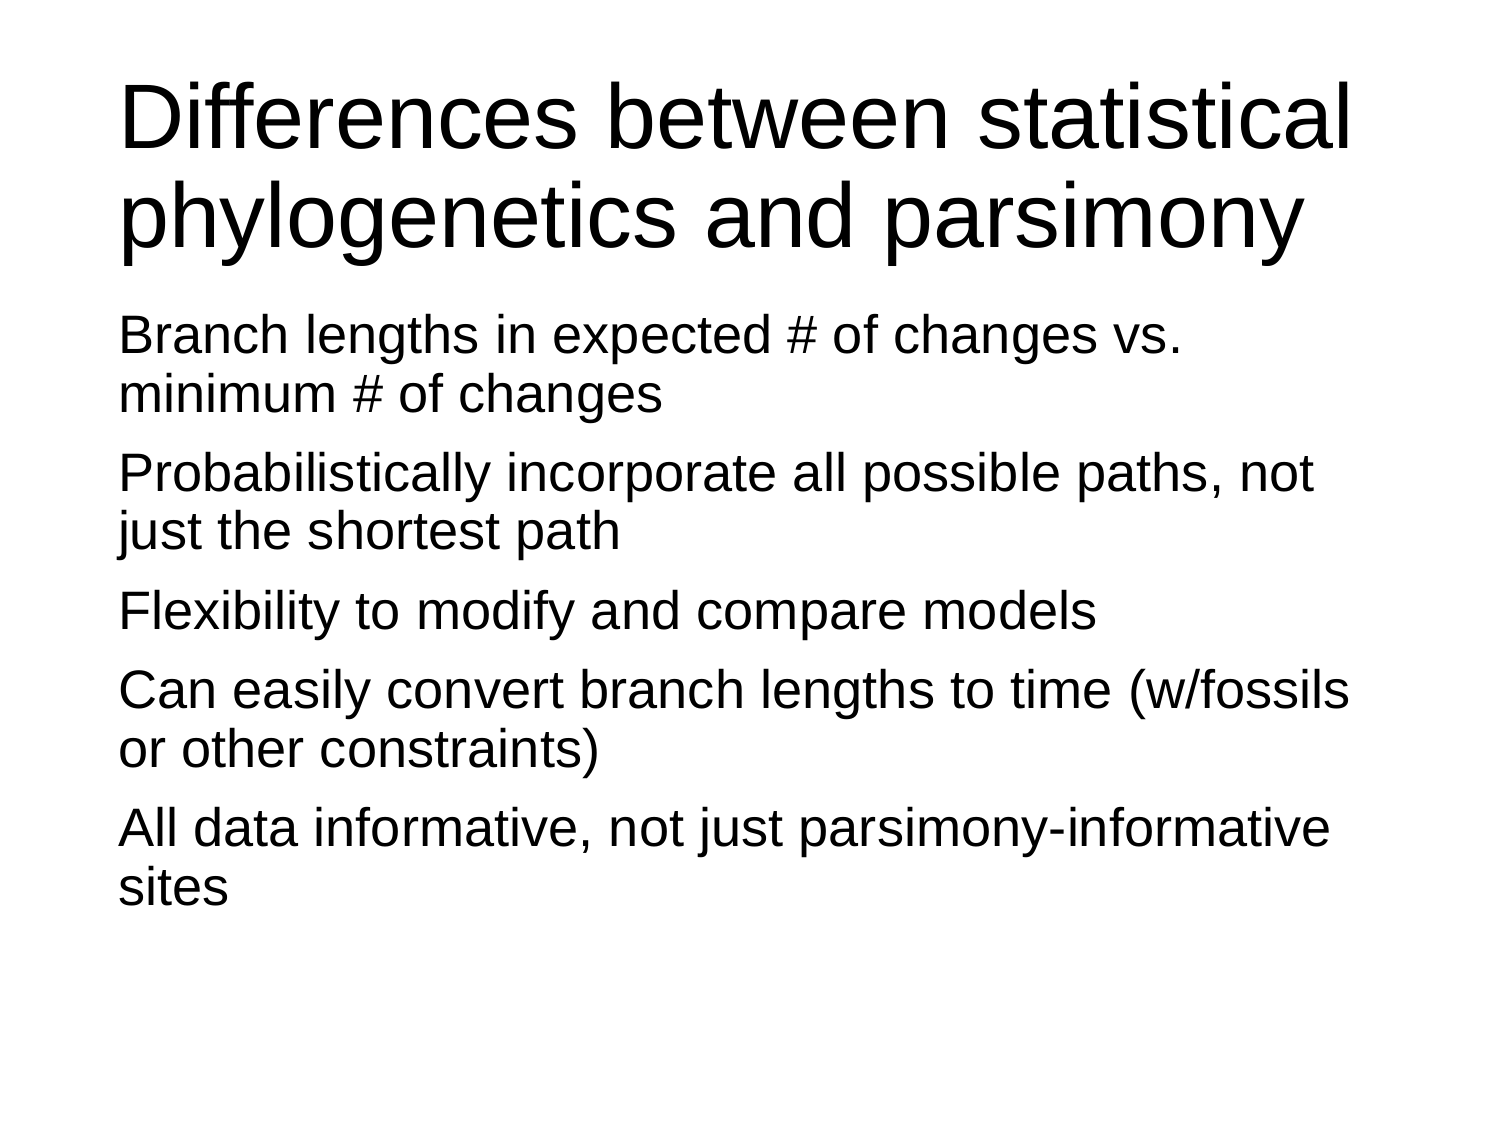

# Differences between statistical phylogenetics and parsimony
Branch lengths in expected # of changes vs. minimum # of changes
Probabilistically incorporate all possible paths, not just the shortest path
Flexibility to modify and compare models
Can easily convert branch lengths to time (w/fossils or other constraints)
All data informative, not just parsimony-informative sites